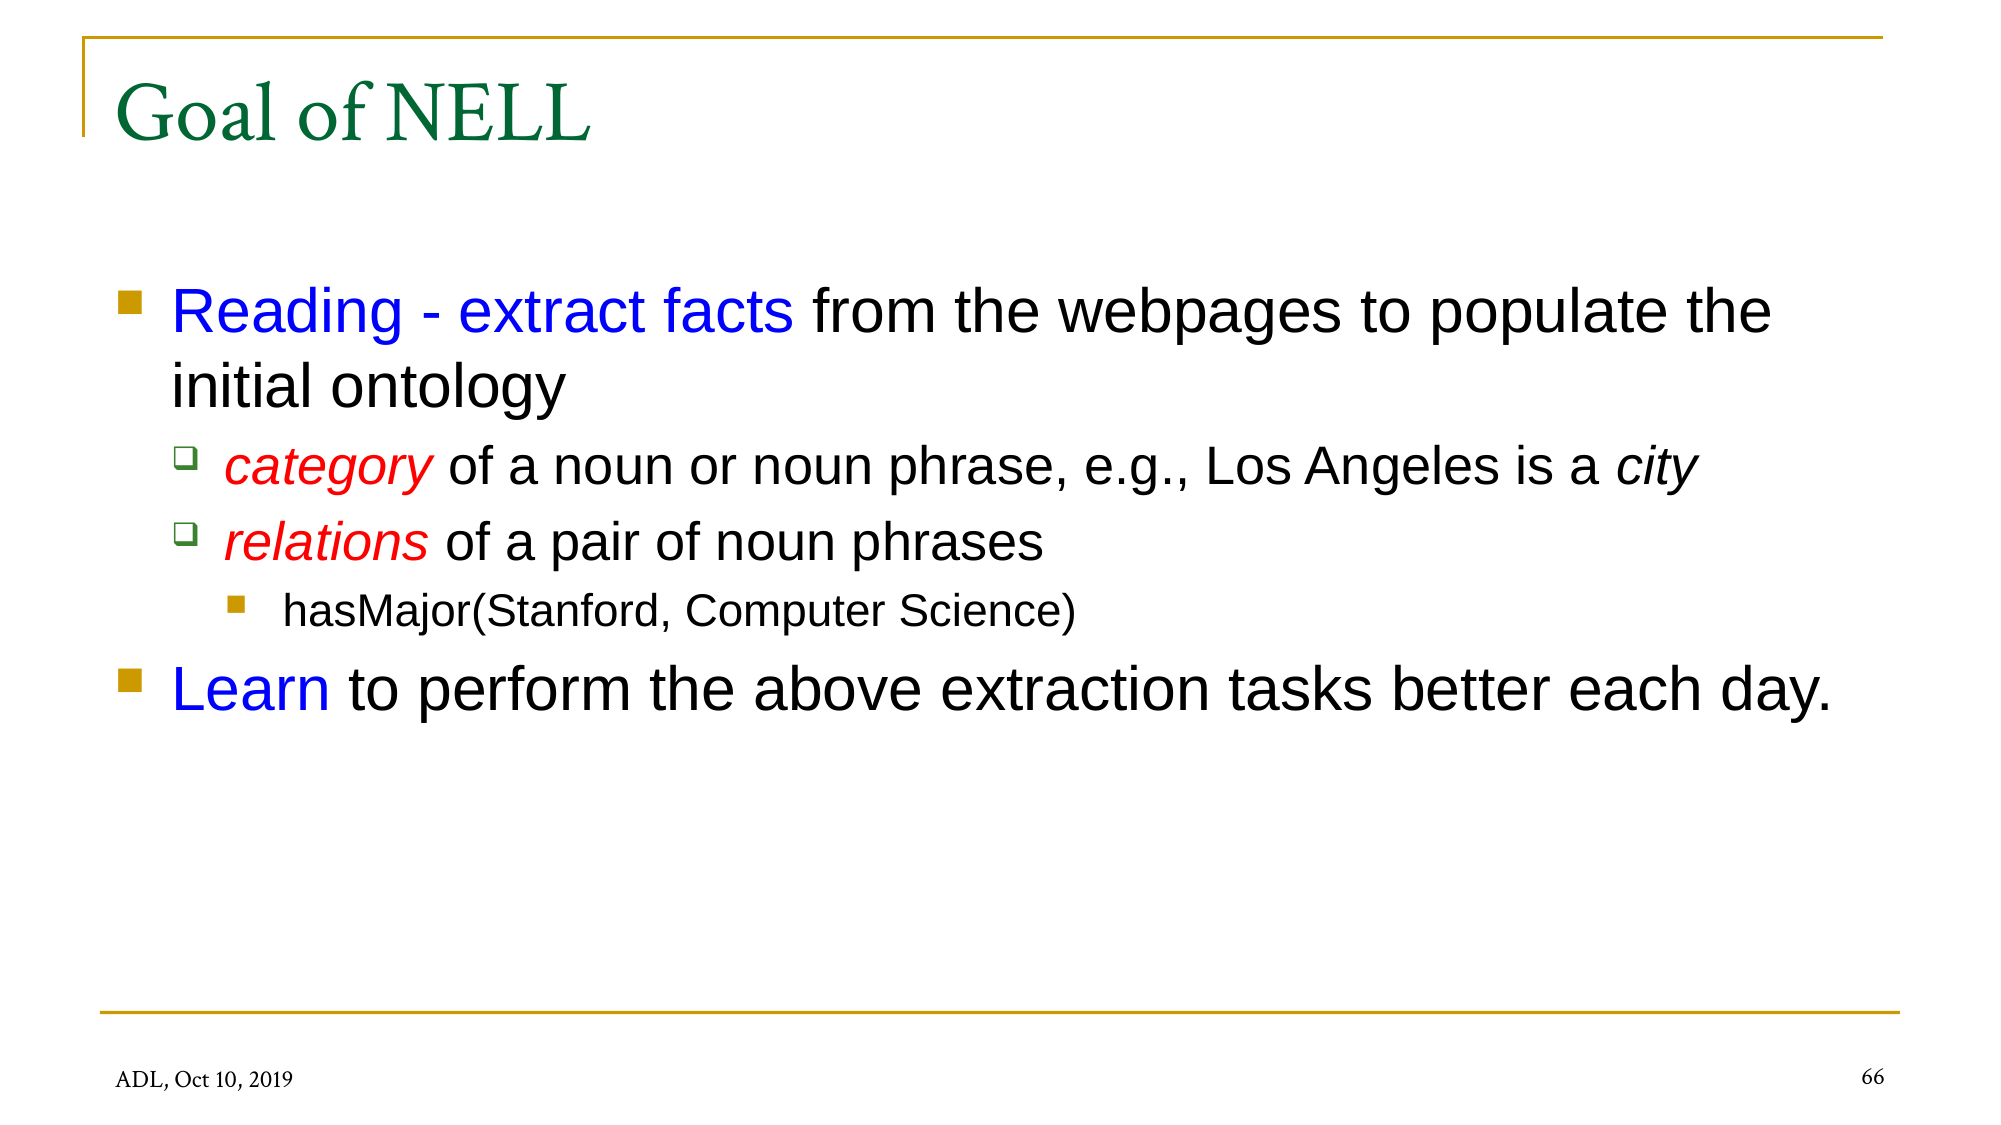

# Goal of NELL
Reading - extract facts from the webpages to populate the initial ontology
category of a noun or noun phrase, e.g., Los Angeles is a city
relations of a pair of noun phrases
hasMajor(Stanford, Computer Science)
Learn to perform the above extraction tasks better each day.
66
ADL, Oct 10, 2019